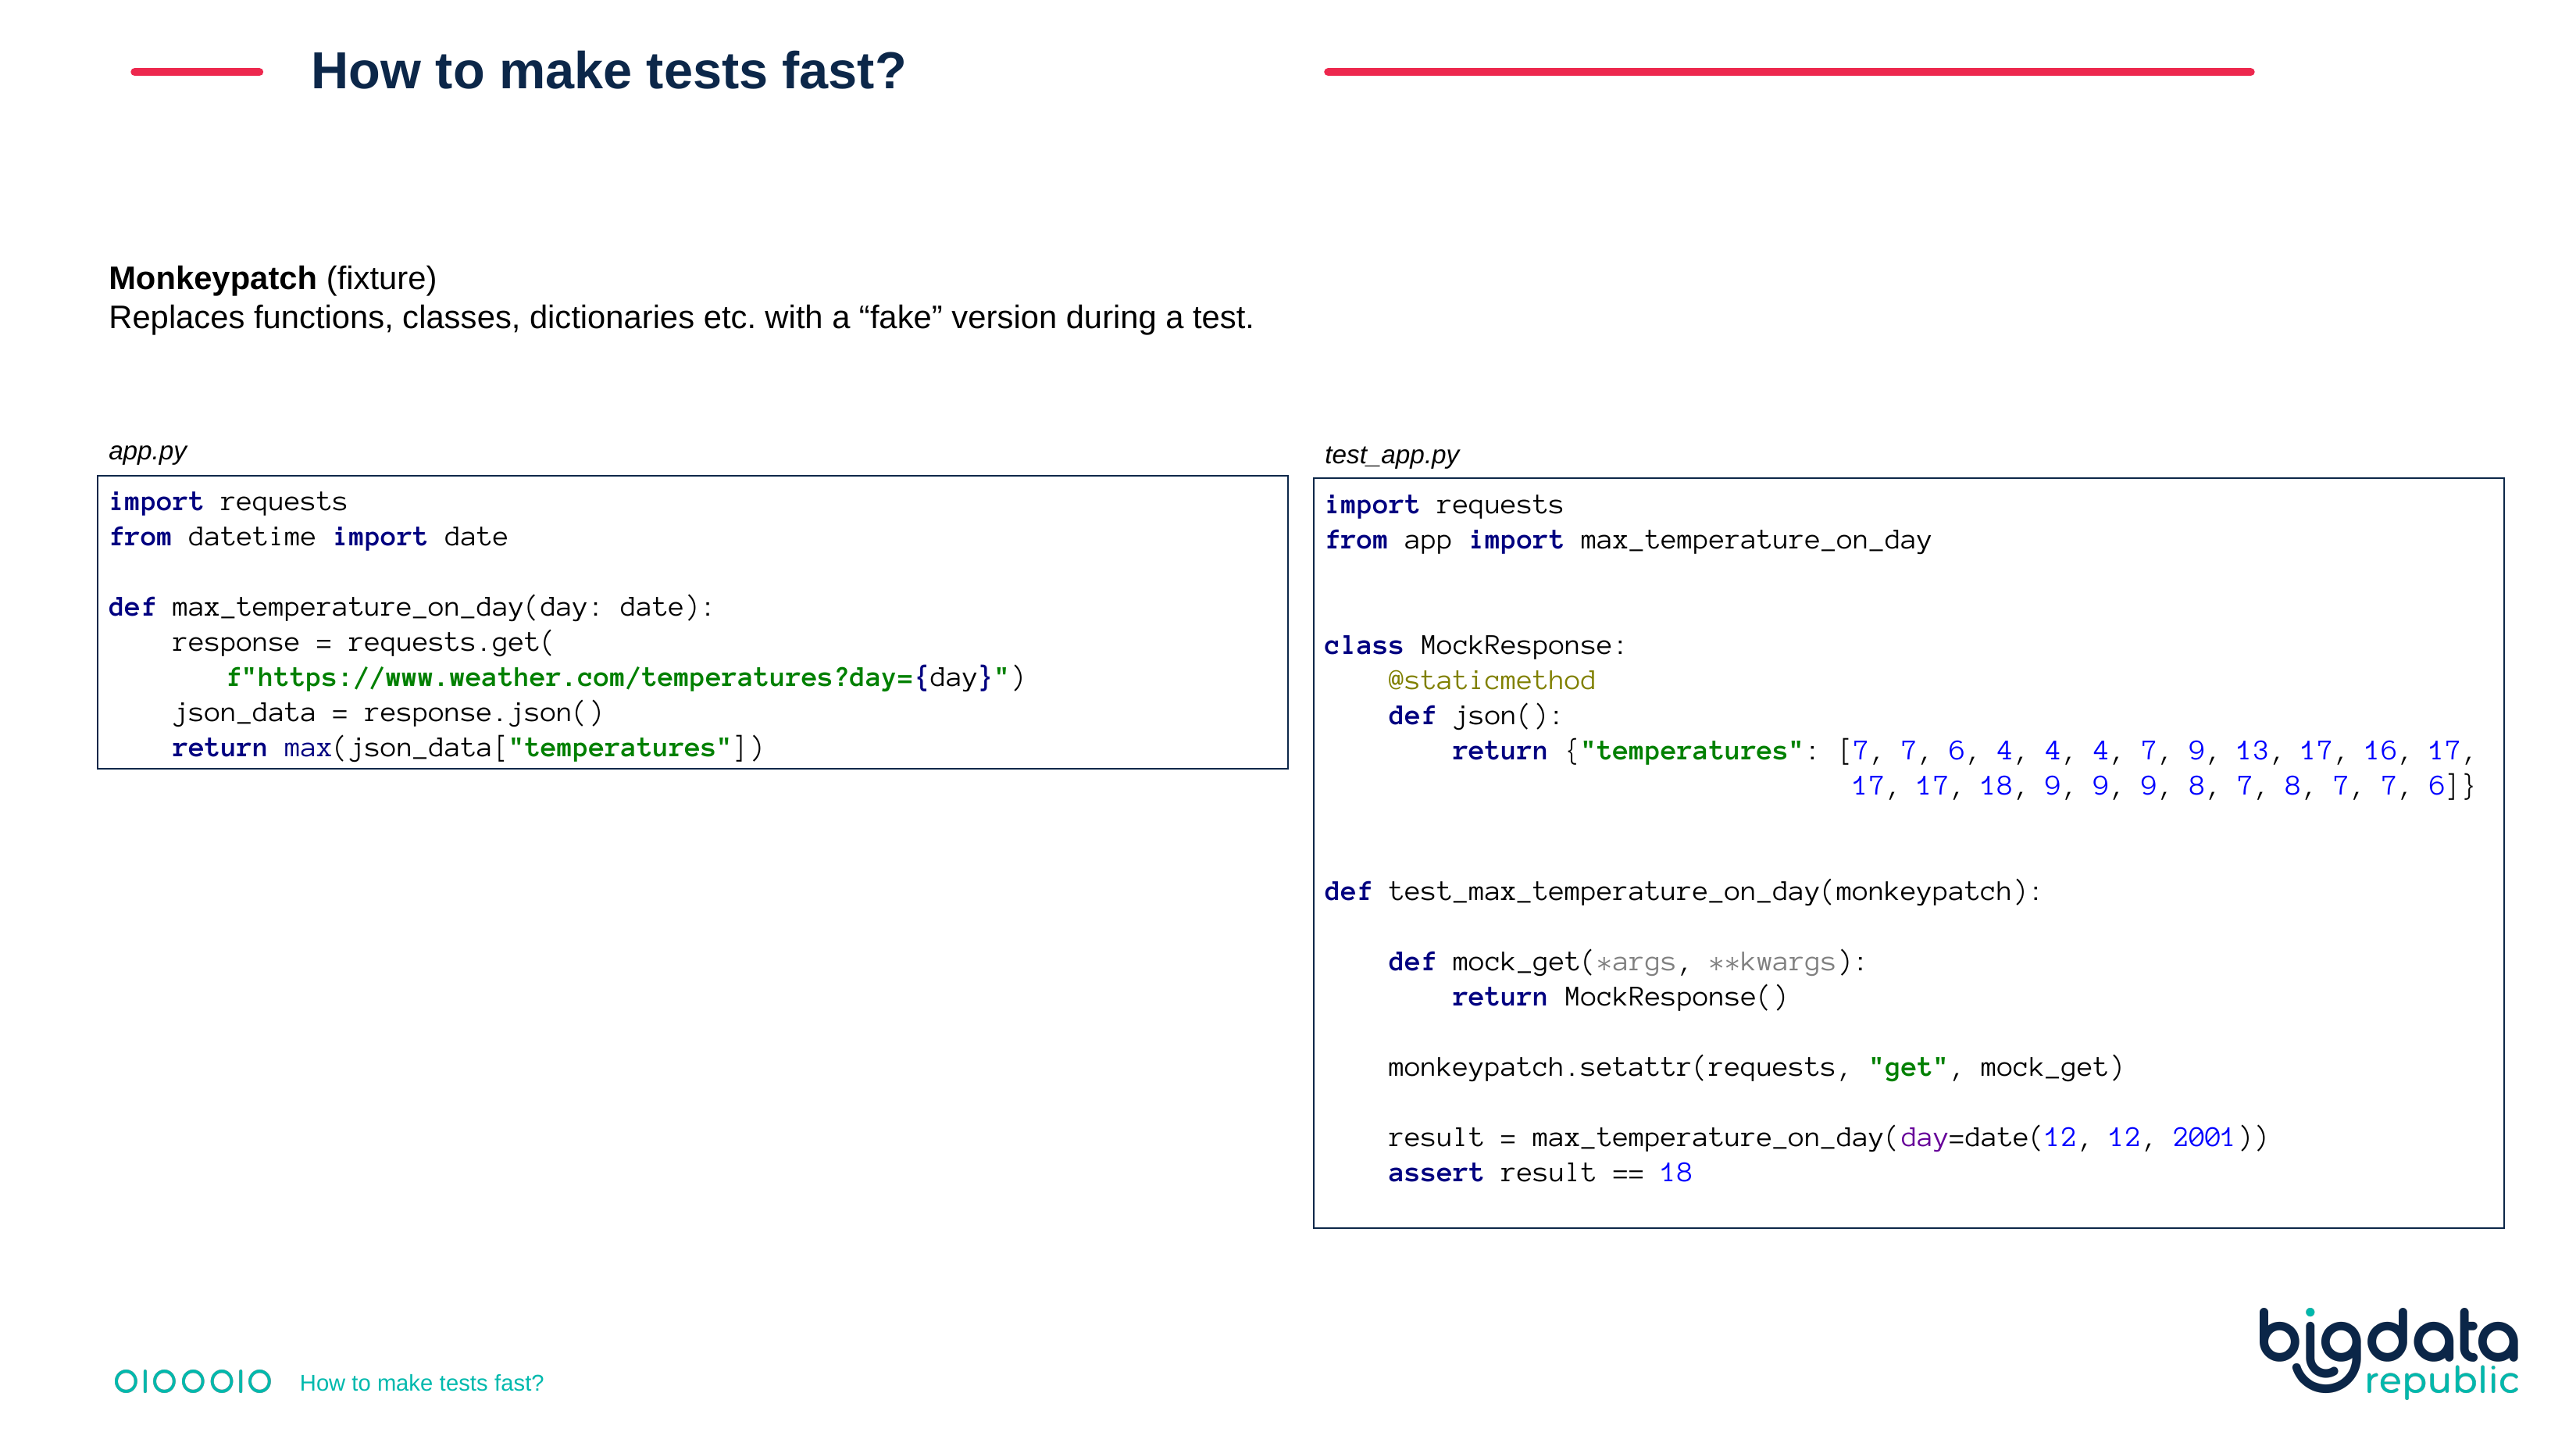

How to make tests fast?
Monkeypatch (fixture)
Replaces functions, classes, dictionaries etc. with a “fake” version during a test.
app.py
test_app.py
import requests
from datetime import date
def max_temperature_on_day(day: date):
    response = requests.get(
	f"https://www.weather.com/temperatures?day={day}")
    json_data = response.json()
    return max(json_data["temperatures"])
import requests
from app import max_temperature_on_day
class MockResponse:
    @staticmethod
    def json():
        return {"temperatures": [7, 7, 6, 4, 4, 4, 7, 9, 13, 17, 16, 17,
                                 17, 17, 18, 9, 9, 9, 8, 7, 8, 7, 7, 6]}
def test_max_temperature_on_day(monkeypatch):
    def mock_get(*args, **kwargs):
        return MockResponse()
    monkeypatch.setattr(requests, "get", mock_get)
    result = max_temperature_on_day(day=date(12, 12, 2001))
    assert result == 18

How to make tests fast?